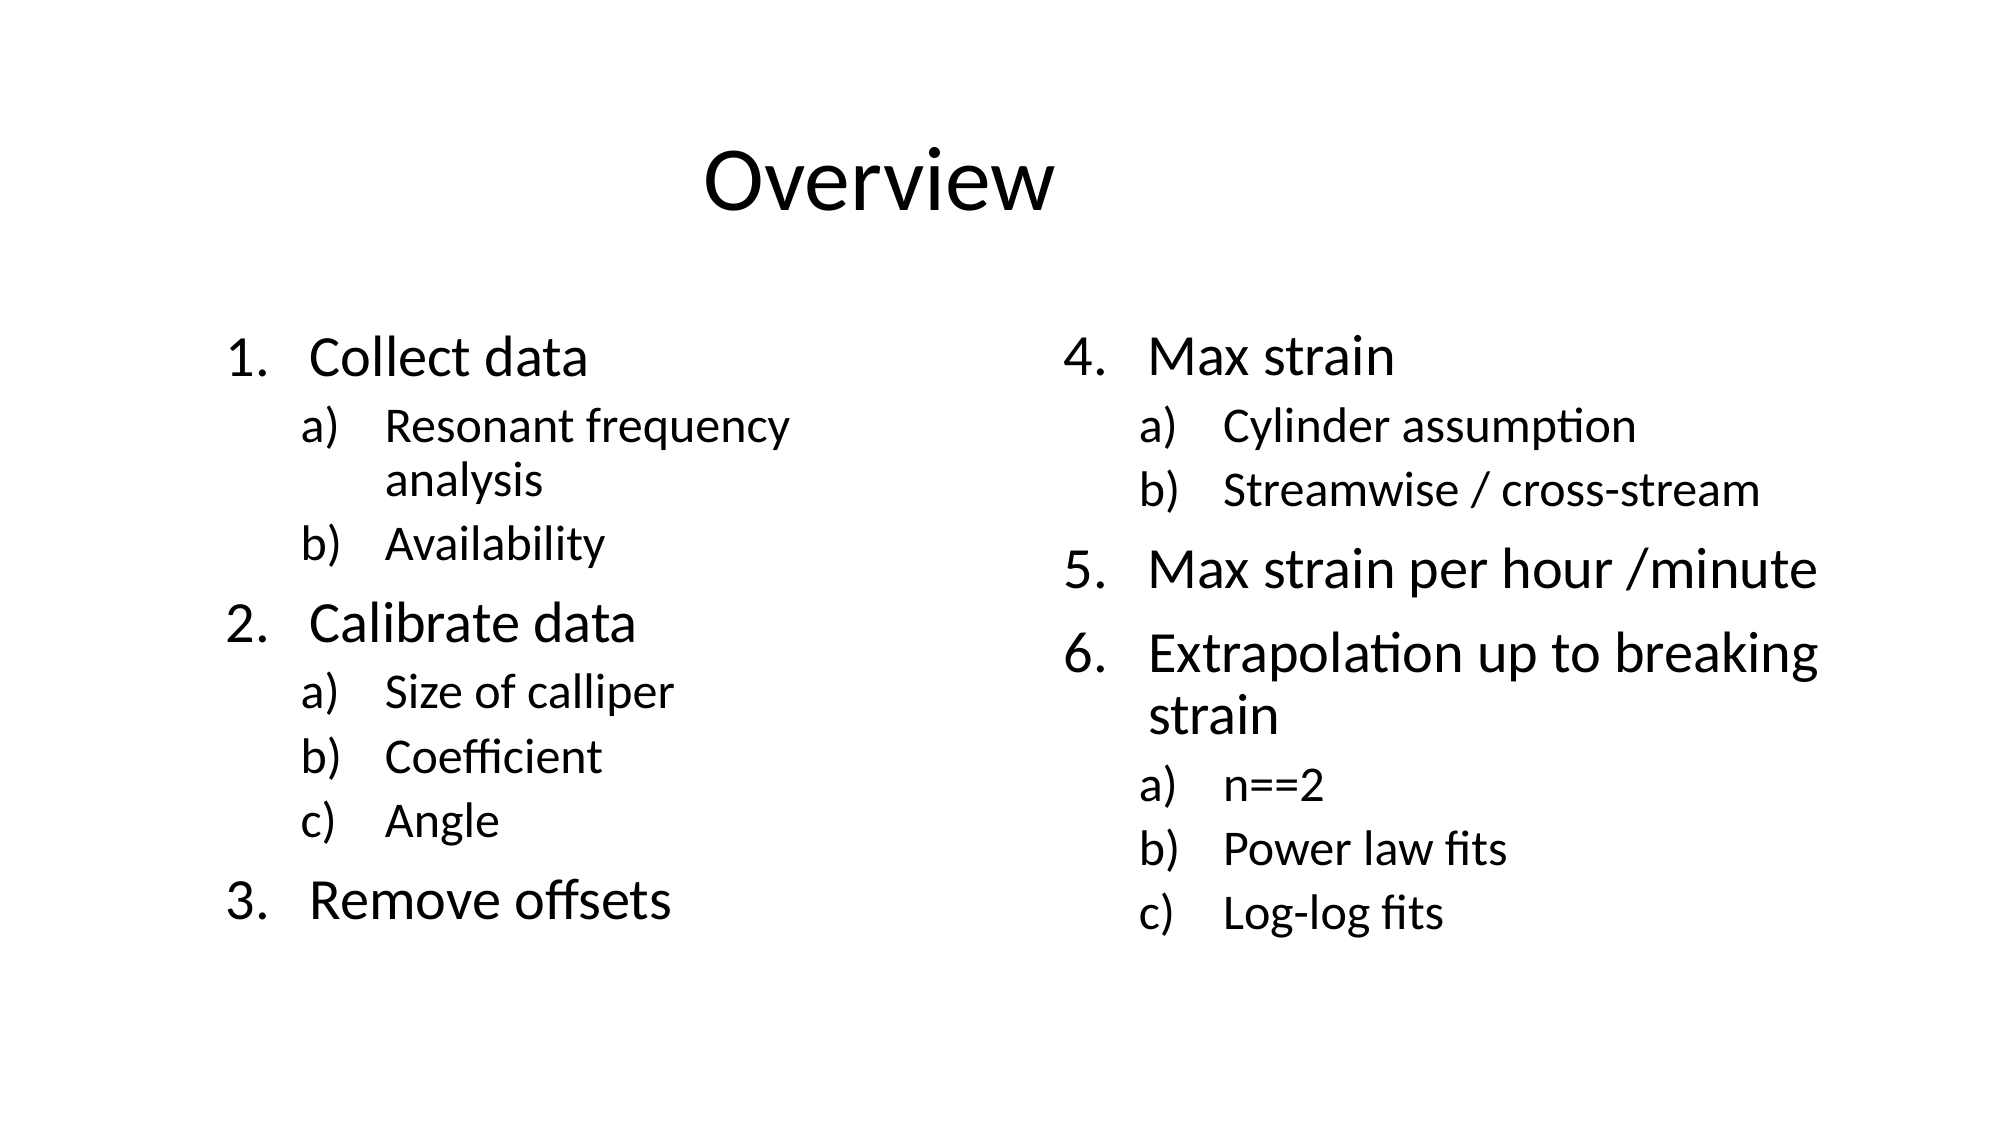

# Overview
Collect data
Resonant frequency analysis
Availability
Calibrate data
Size of calliper
Coefficient
Angle
Remove offsets

4.   Max strain
Cylinder assumption
Streamwise / cross-stream
5.   Max strain per hour /minute
Extrapolation up to breaking strain
n==2
Power law fits
Log-log fits